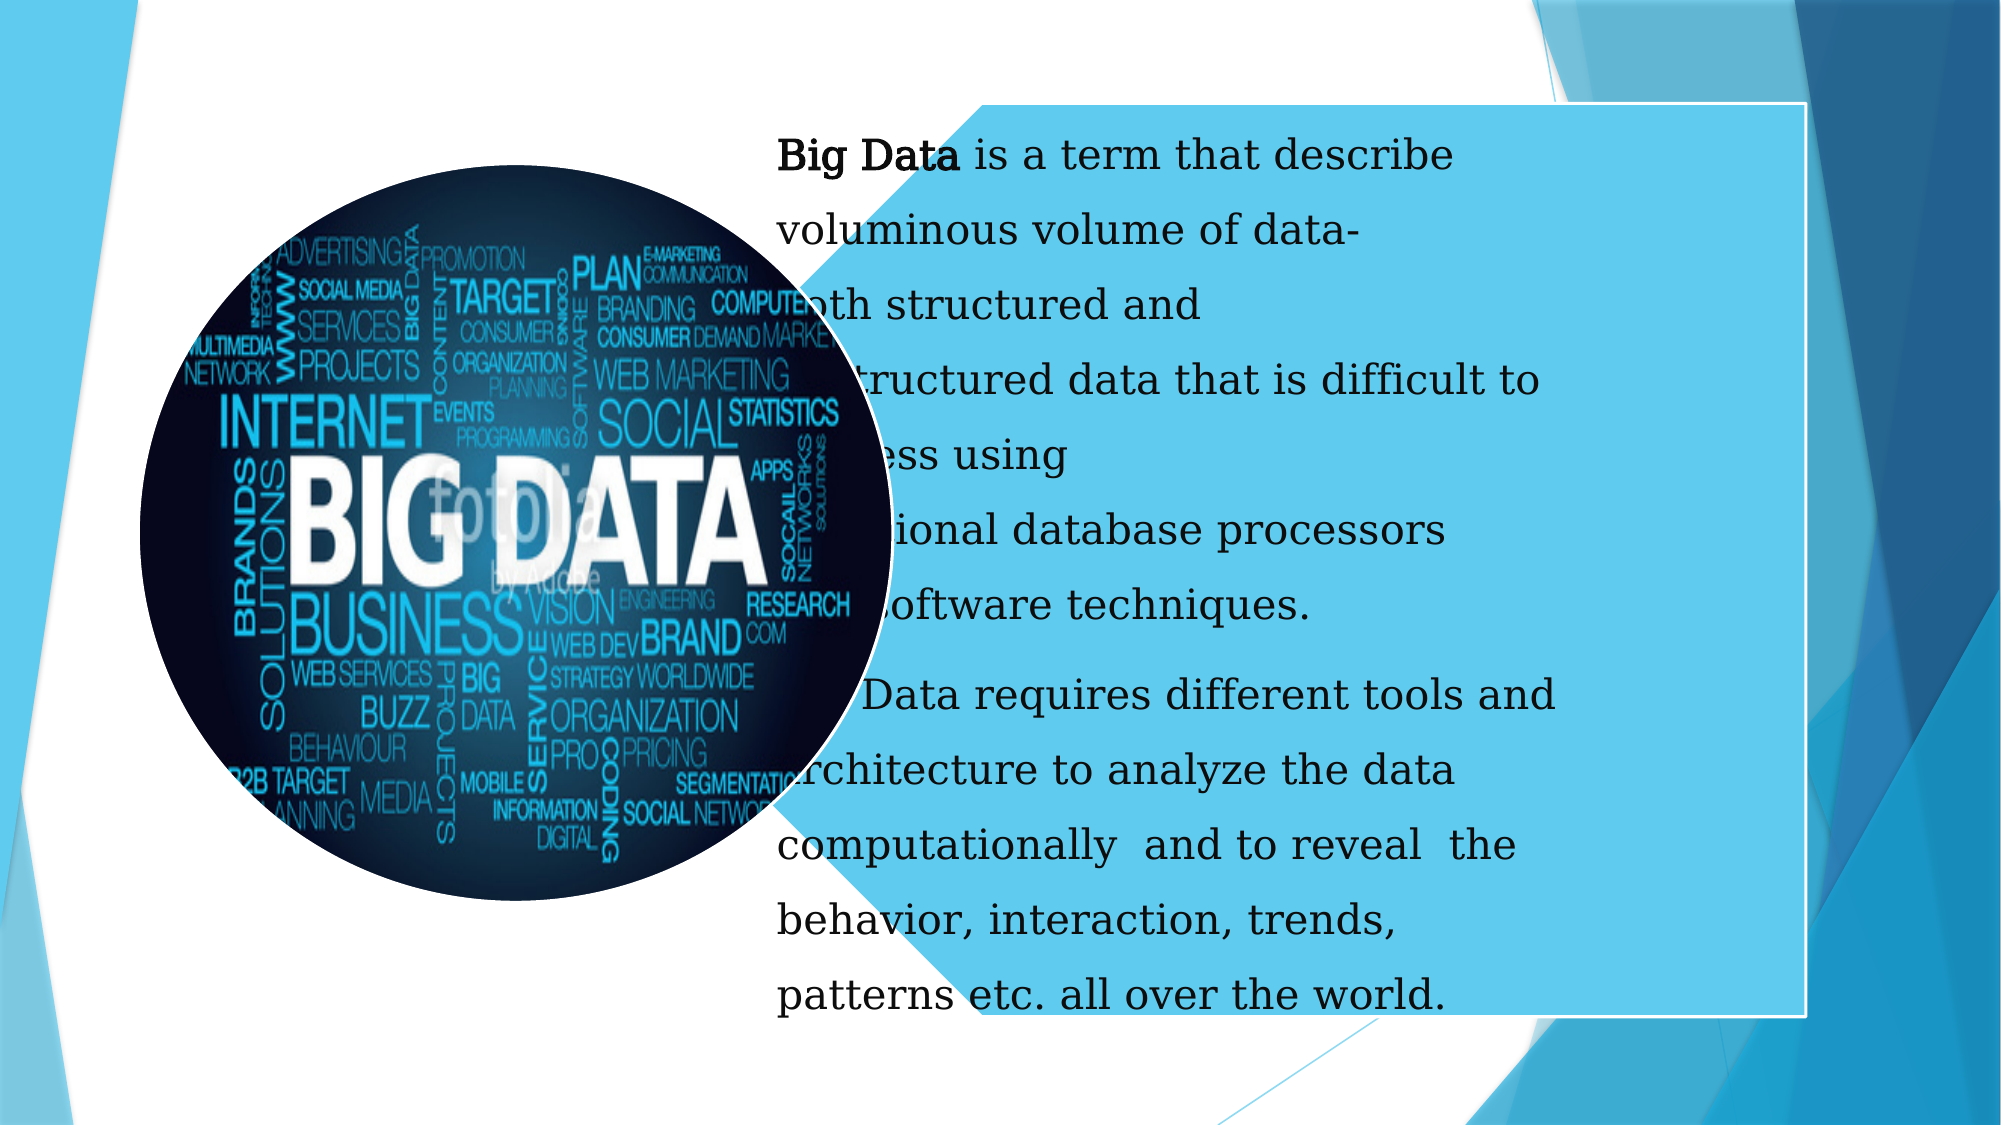

Big Data is a term that describe voluminous volume of data- both structured and unstructured data that is difficult to process using traditional database processors and software techniques.
Big Data requires different tools and architecture to analyze the data computationally  and to reveal  the behavior, interaction, trends, patterns etc. all over the world.